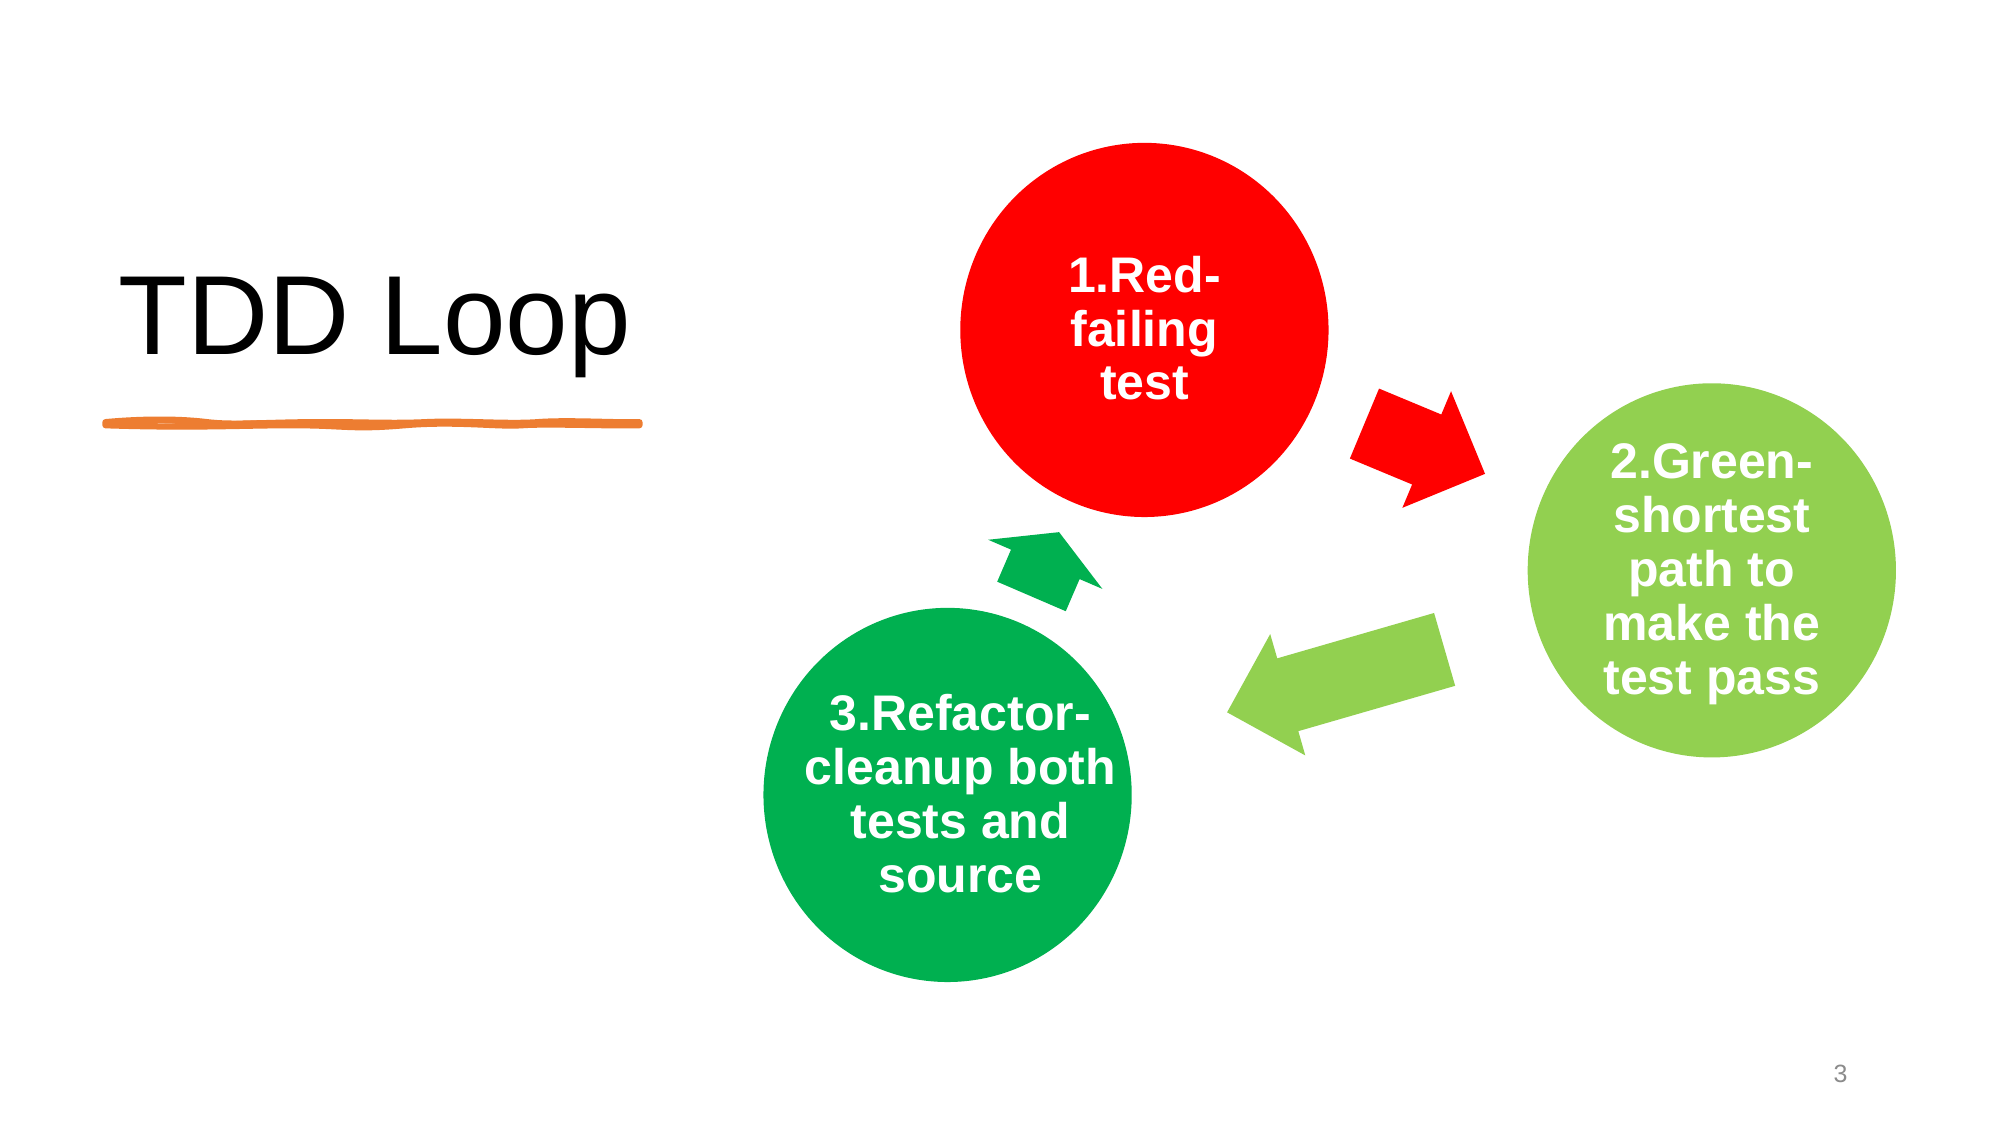

TDD Loop

1.Red-failing test

2.Green- shortest path to make the test pass

3.Refactor-cleanup both tests and source

3